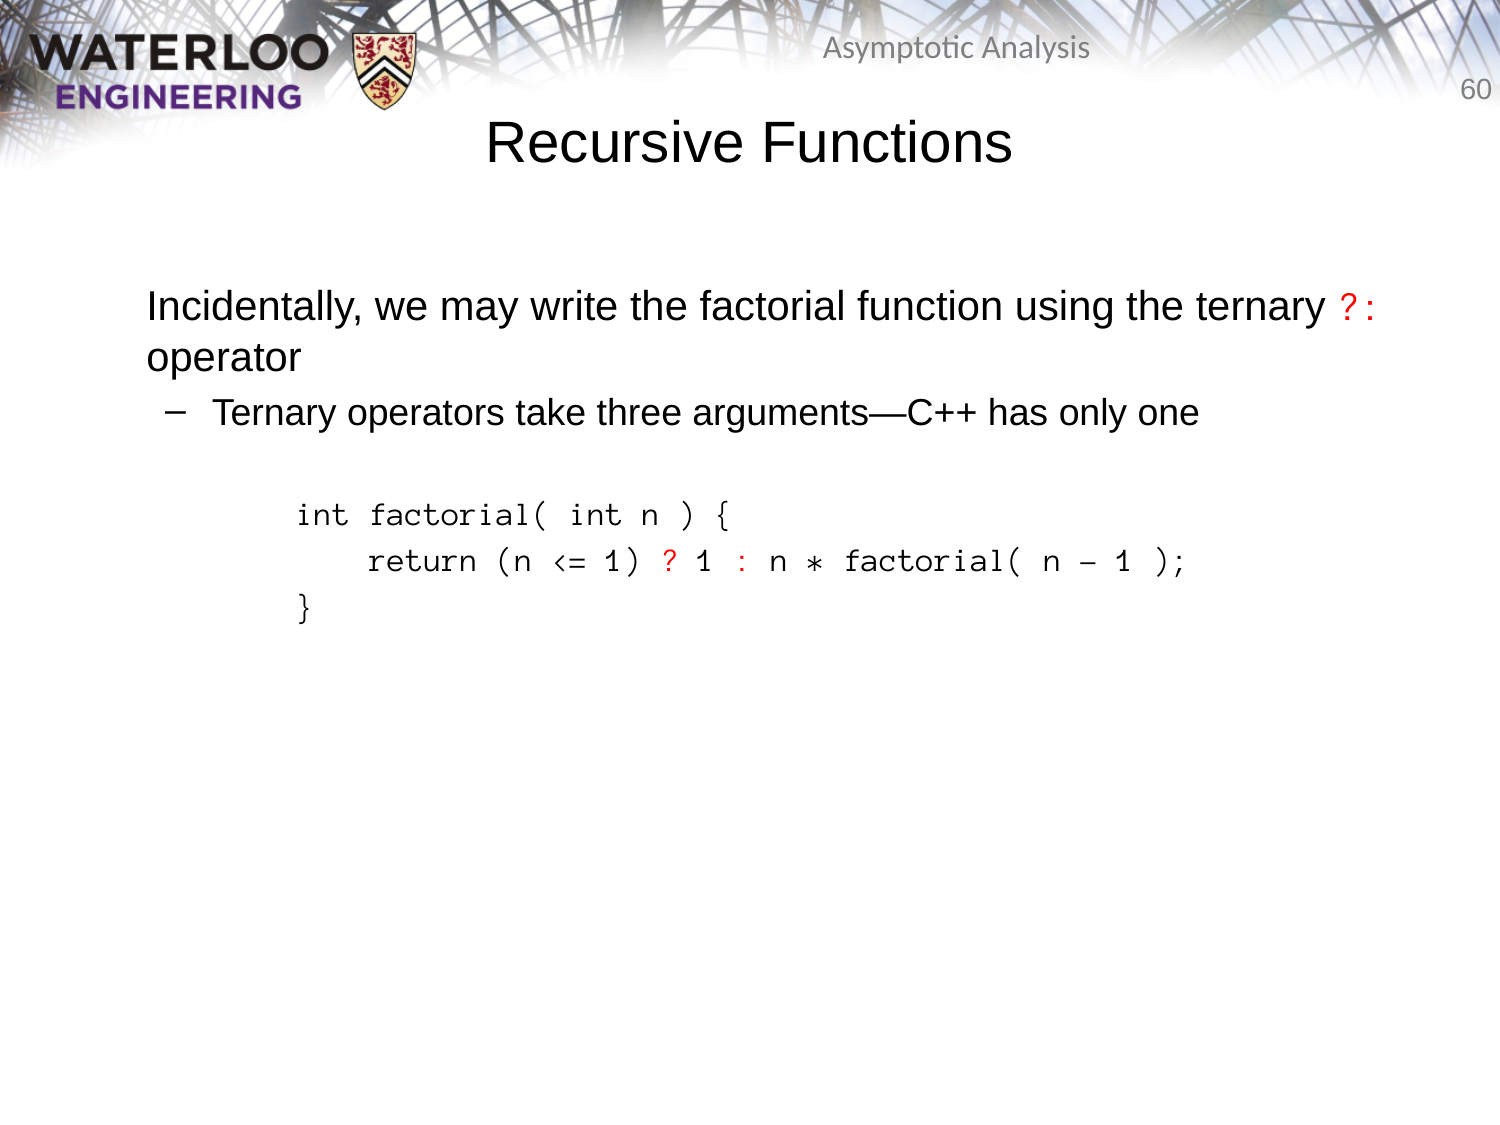

Recursive Functions
	Incidentally, we may write the factorial function using the ternary ?: operator
Ternary operators take three arguments—C++ has only one

		int factorial( int n ) {
		    return (n <= 1) ? 1 : n * factorial( n – 1 );
		}